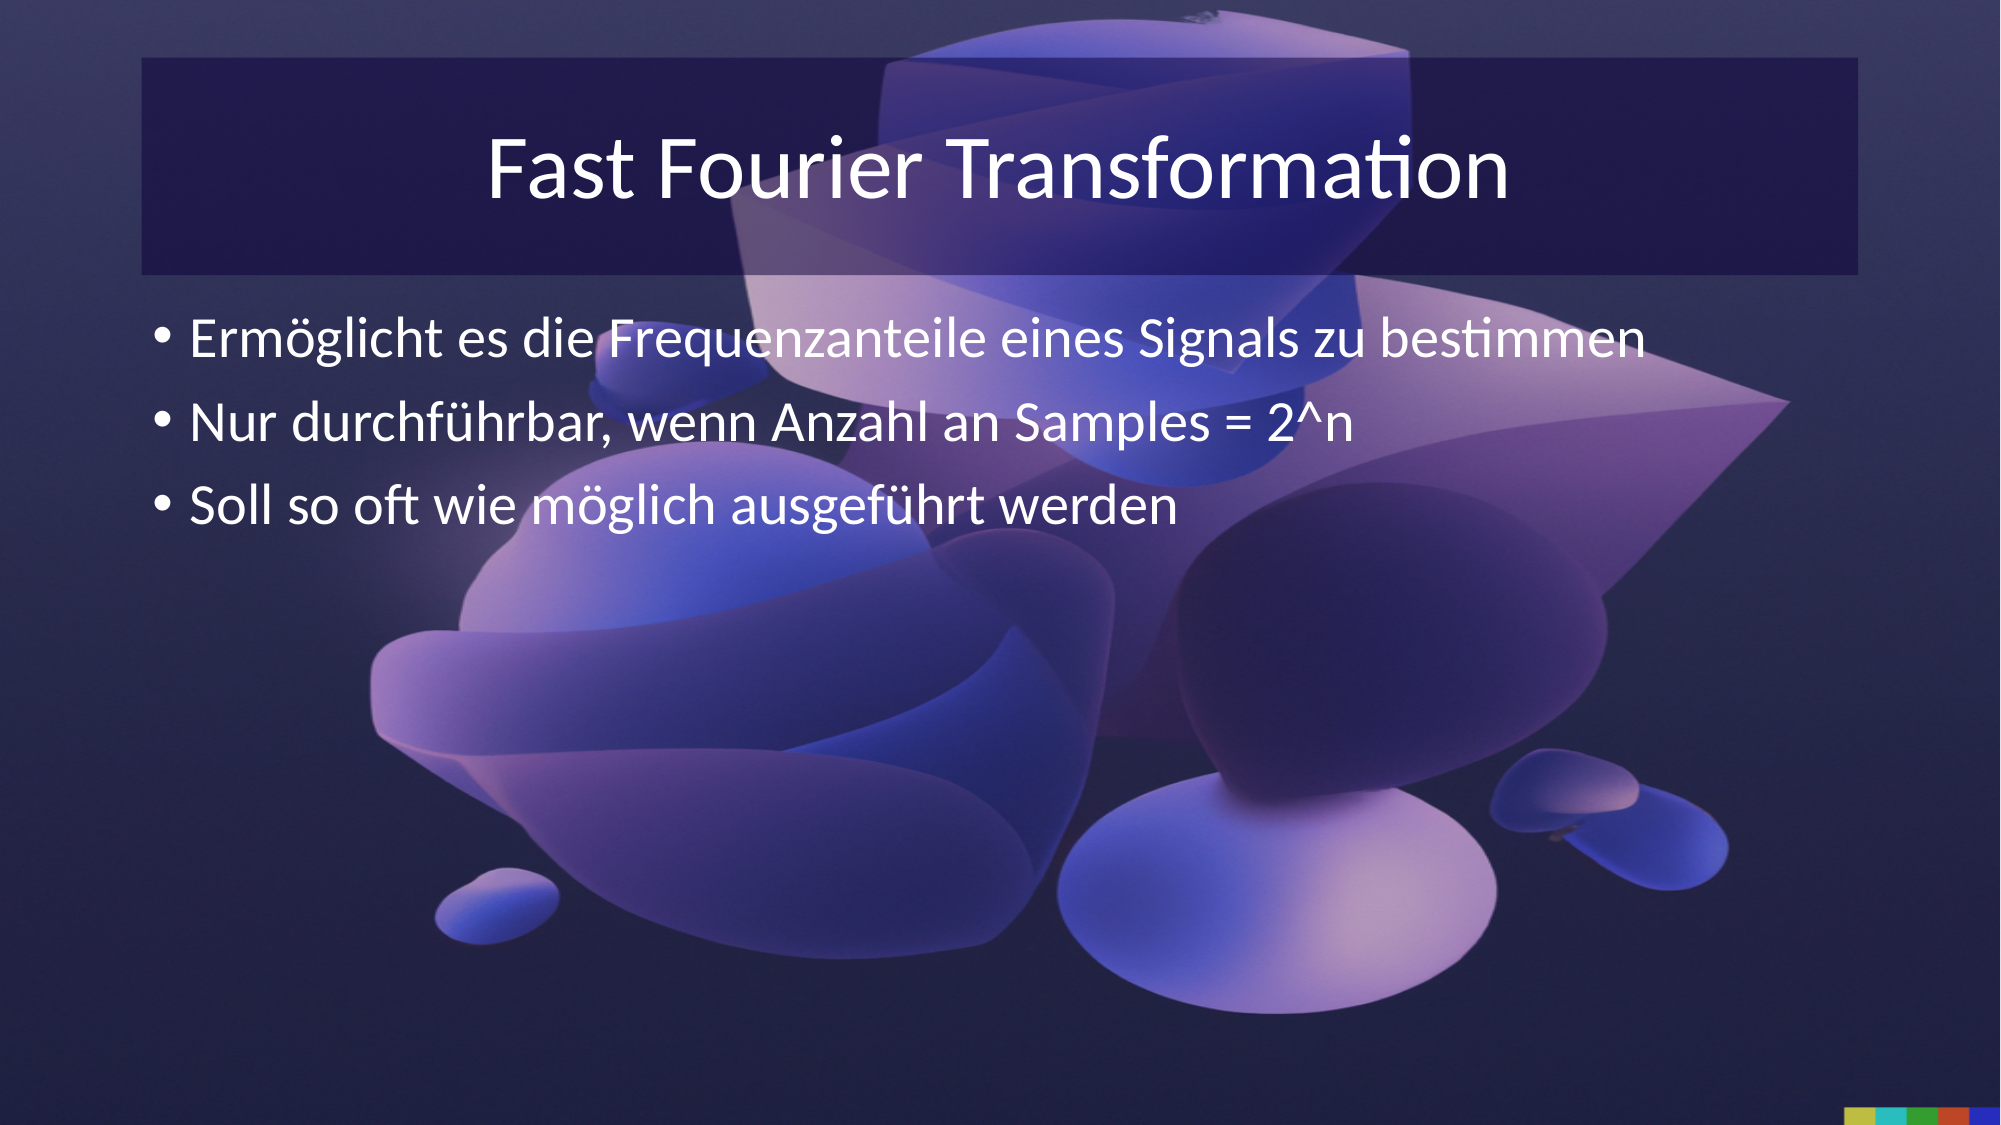

# Fast Fourier Transformation
Ermöglicht es die Frequenzanteile eines Signals zu bestimmen
Nur durchführbar, wenn Anzahl an Samples = 2^n
Soll so oft wie möglich ausgeführt werden